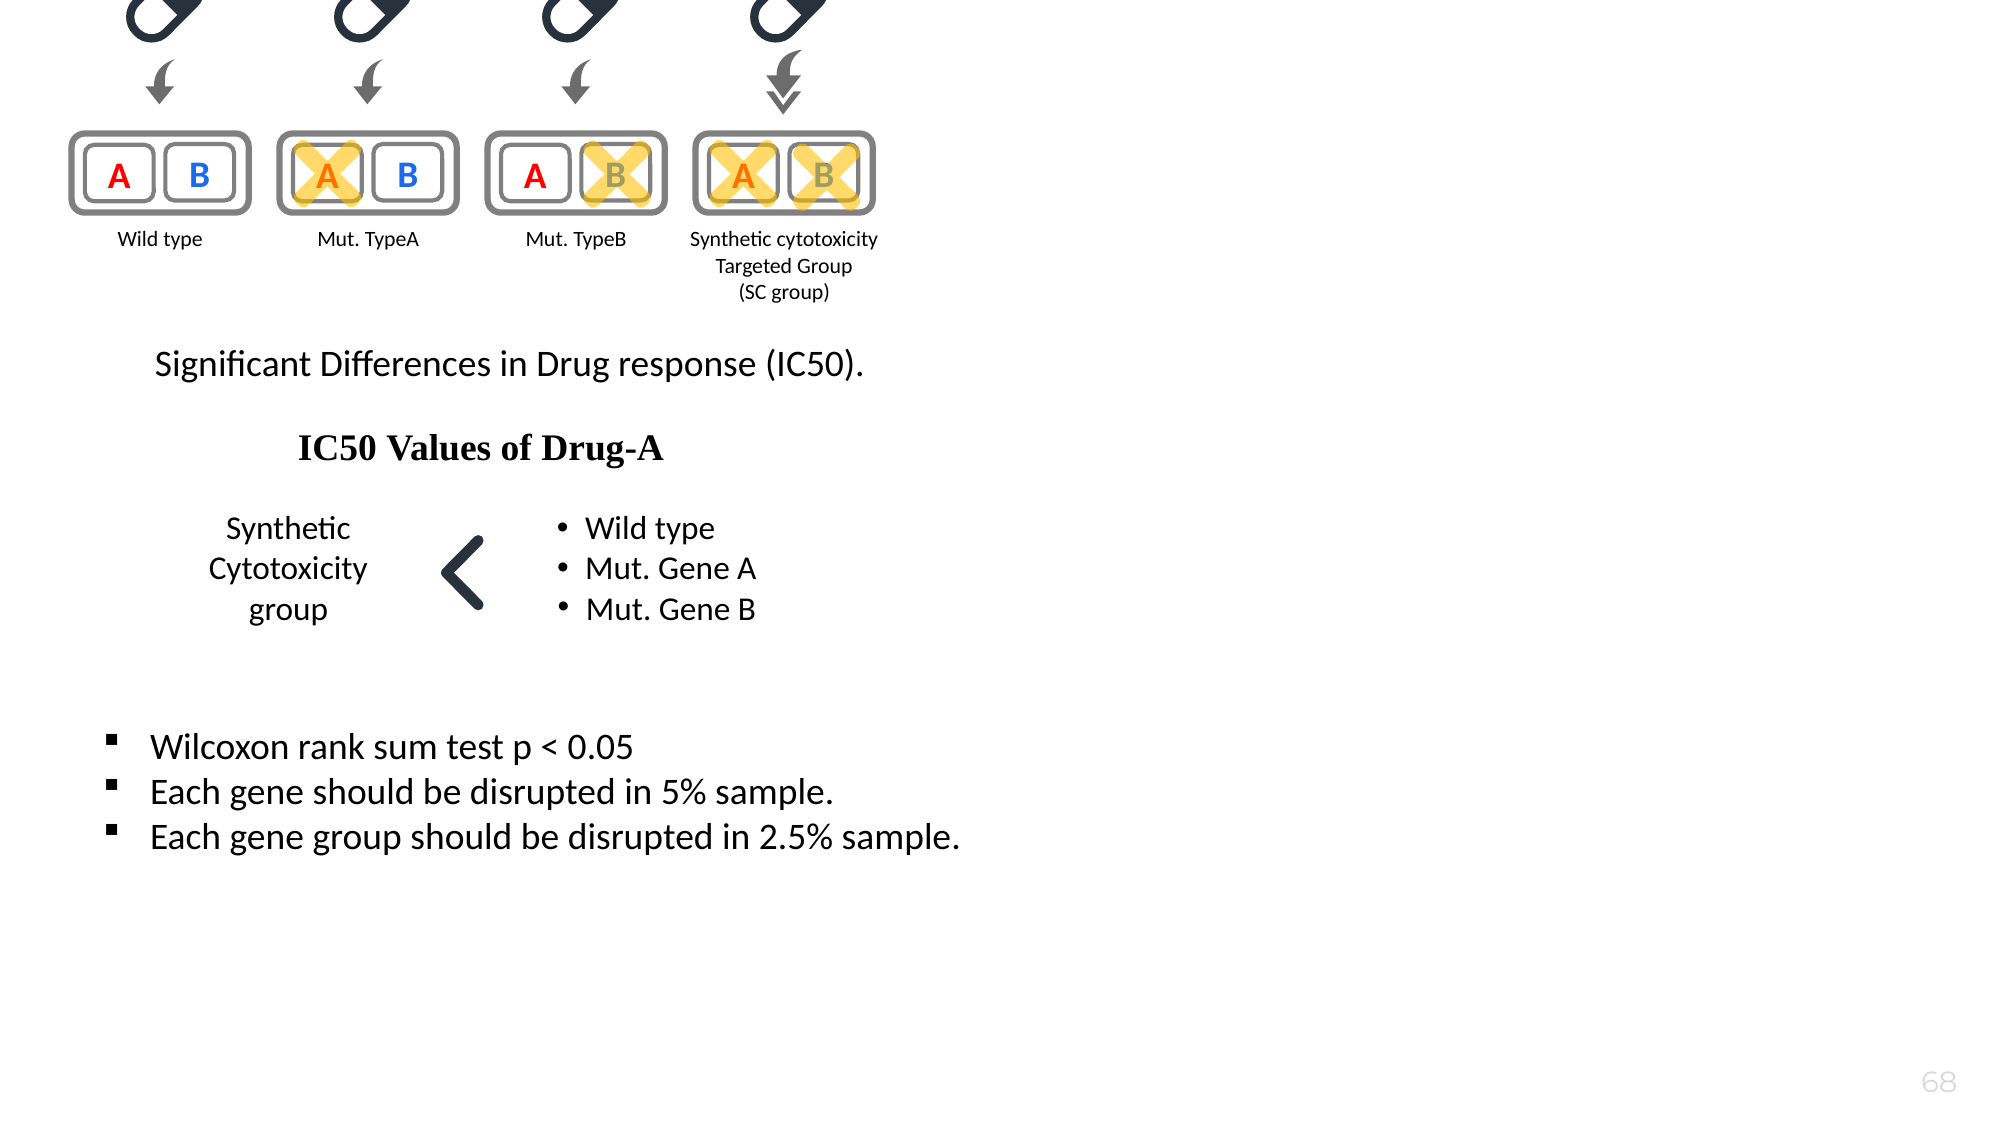

B
B
B
B
A
A
A
A
Wild type
Mut. TypeA
Mut. TypeB
Synthetic cytotoxicity
Targeted Group
(SC group)
Significant Differences in Drug response (IC50).
IC50 Values of Drug-A
Wild type
Mut. Gene A
Mut. Gene B
Synthetic
Cytotoxicity
group

Wilcoxon rank sum test p < 0.05
Each gene should be disrupted in 5% sample.
Each gene group should be disrupted in 2.5% sample.